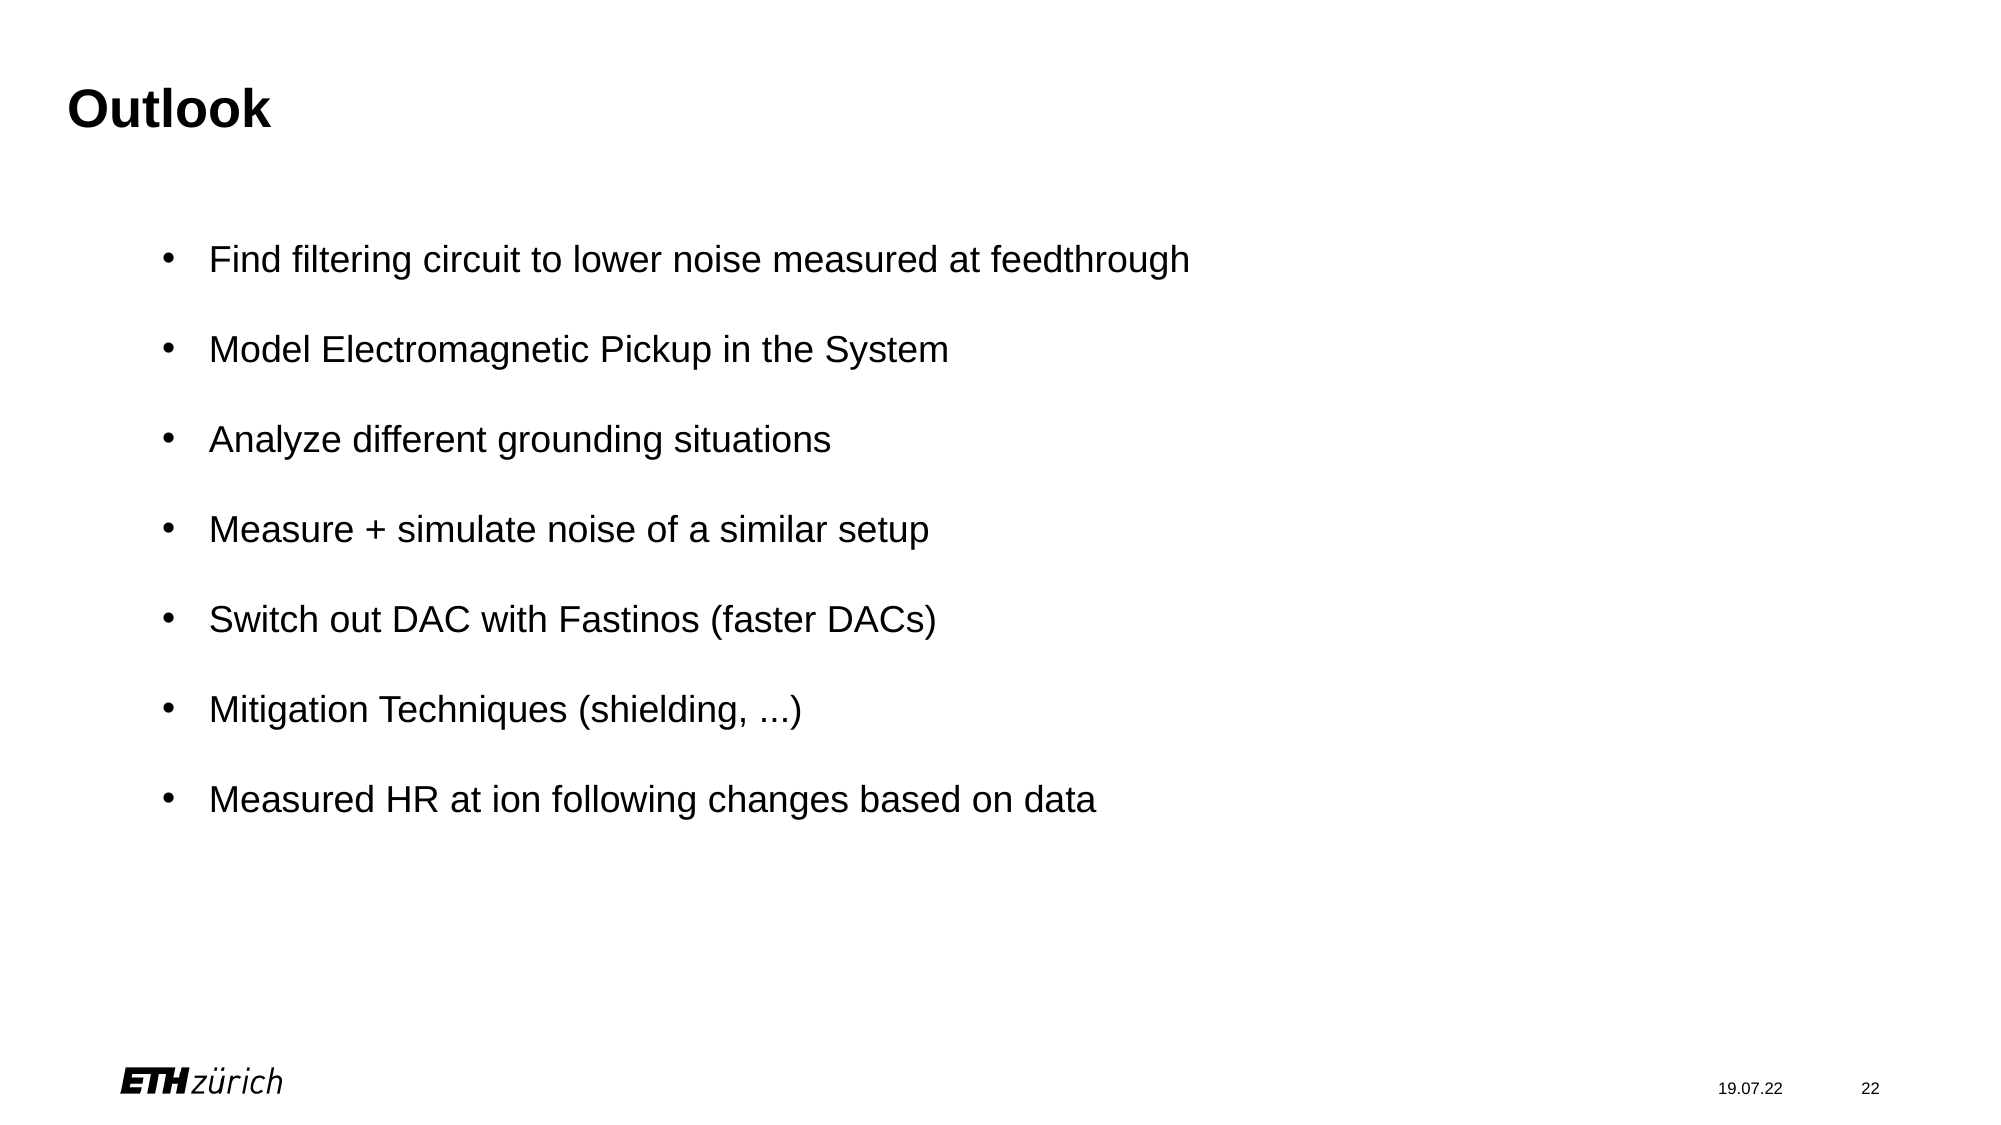

Outlook
Find filtering circuit to lower noise measured at feedthrough

Model Electromagnetic Pickup in the System

Analyze different grounding situations

Measure + simulate noise of a similar setup

Switch out DAC with Fastinos (faster DACs)

Mitigation Techniques (shielding, ...)

Measured HR at ion following changes based on data
19.07.22
22